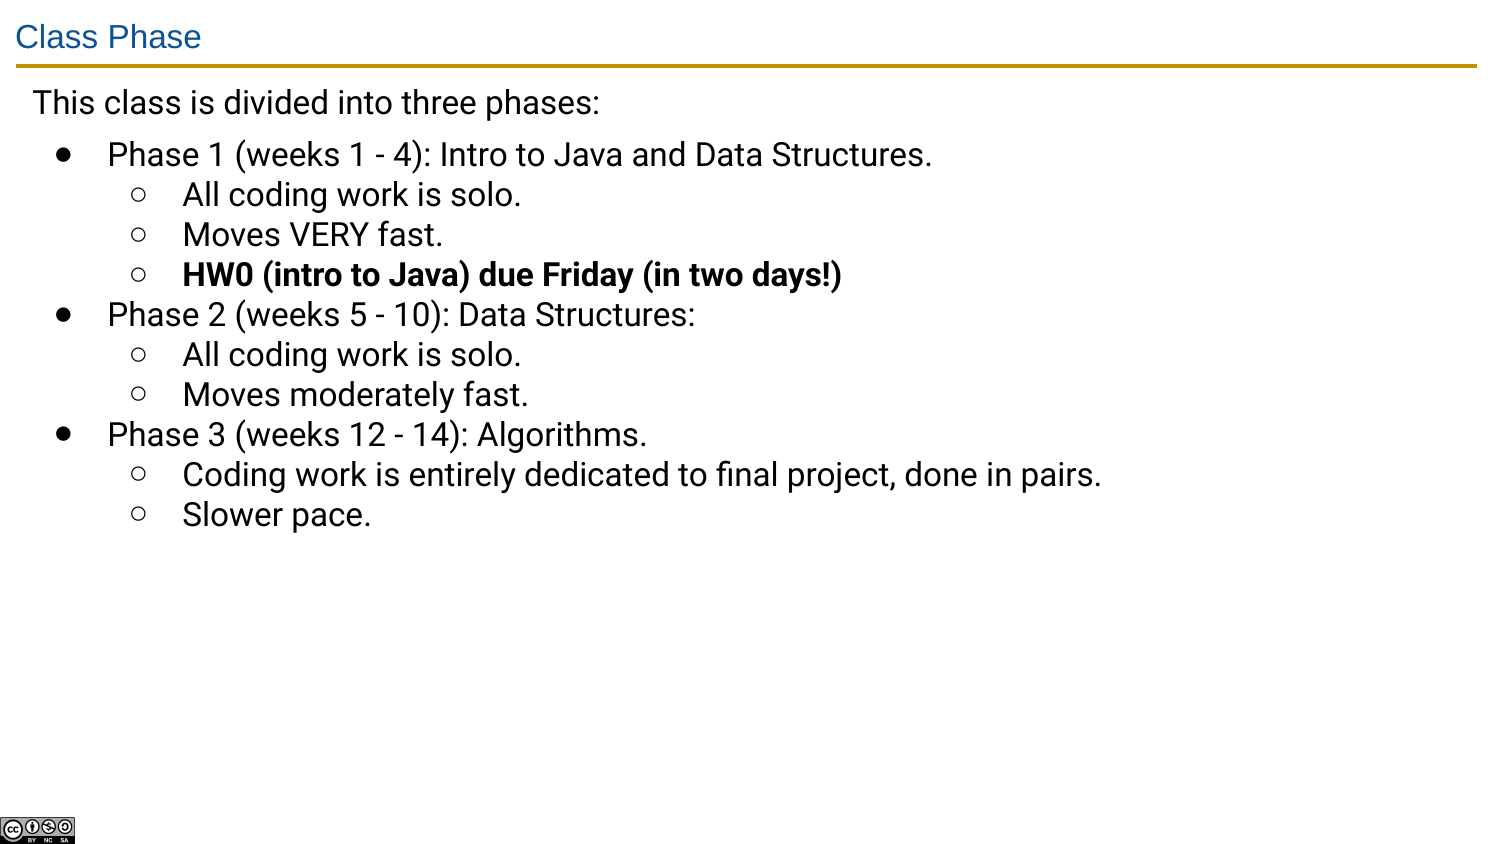

# Class Phase
This class is divided into three phases:
Phase 1 (weeks 1 - 4): Intro to Java and Data Structures.
All coding work is solo.
Moves VERY fast.
HW0 (intro to Java) due Friday (in two days!)
Phase 2 (weeks 5 - 10): Data Structures:
All coding work is solo.
Moves moderately fast.
Phase 3 (weeks 12 - 14): Algorithms.
Coding work is entirely dedicated to final project, done in pairs.
Slower pace.